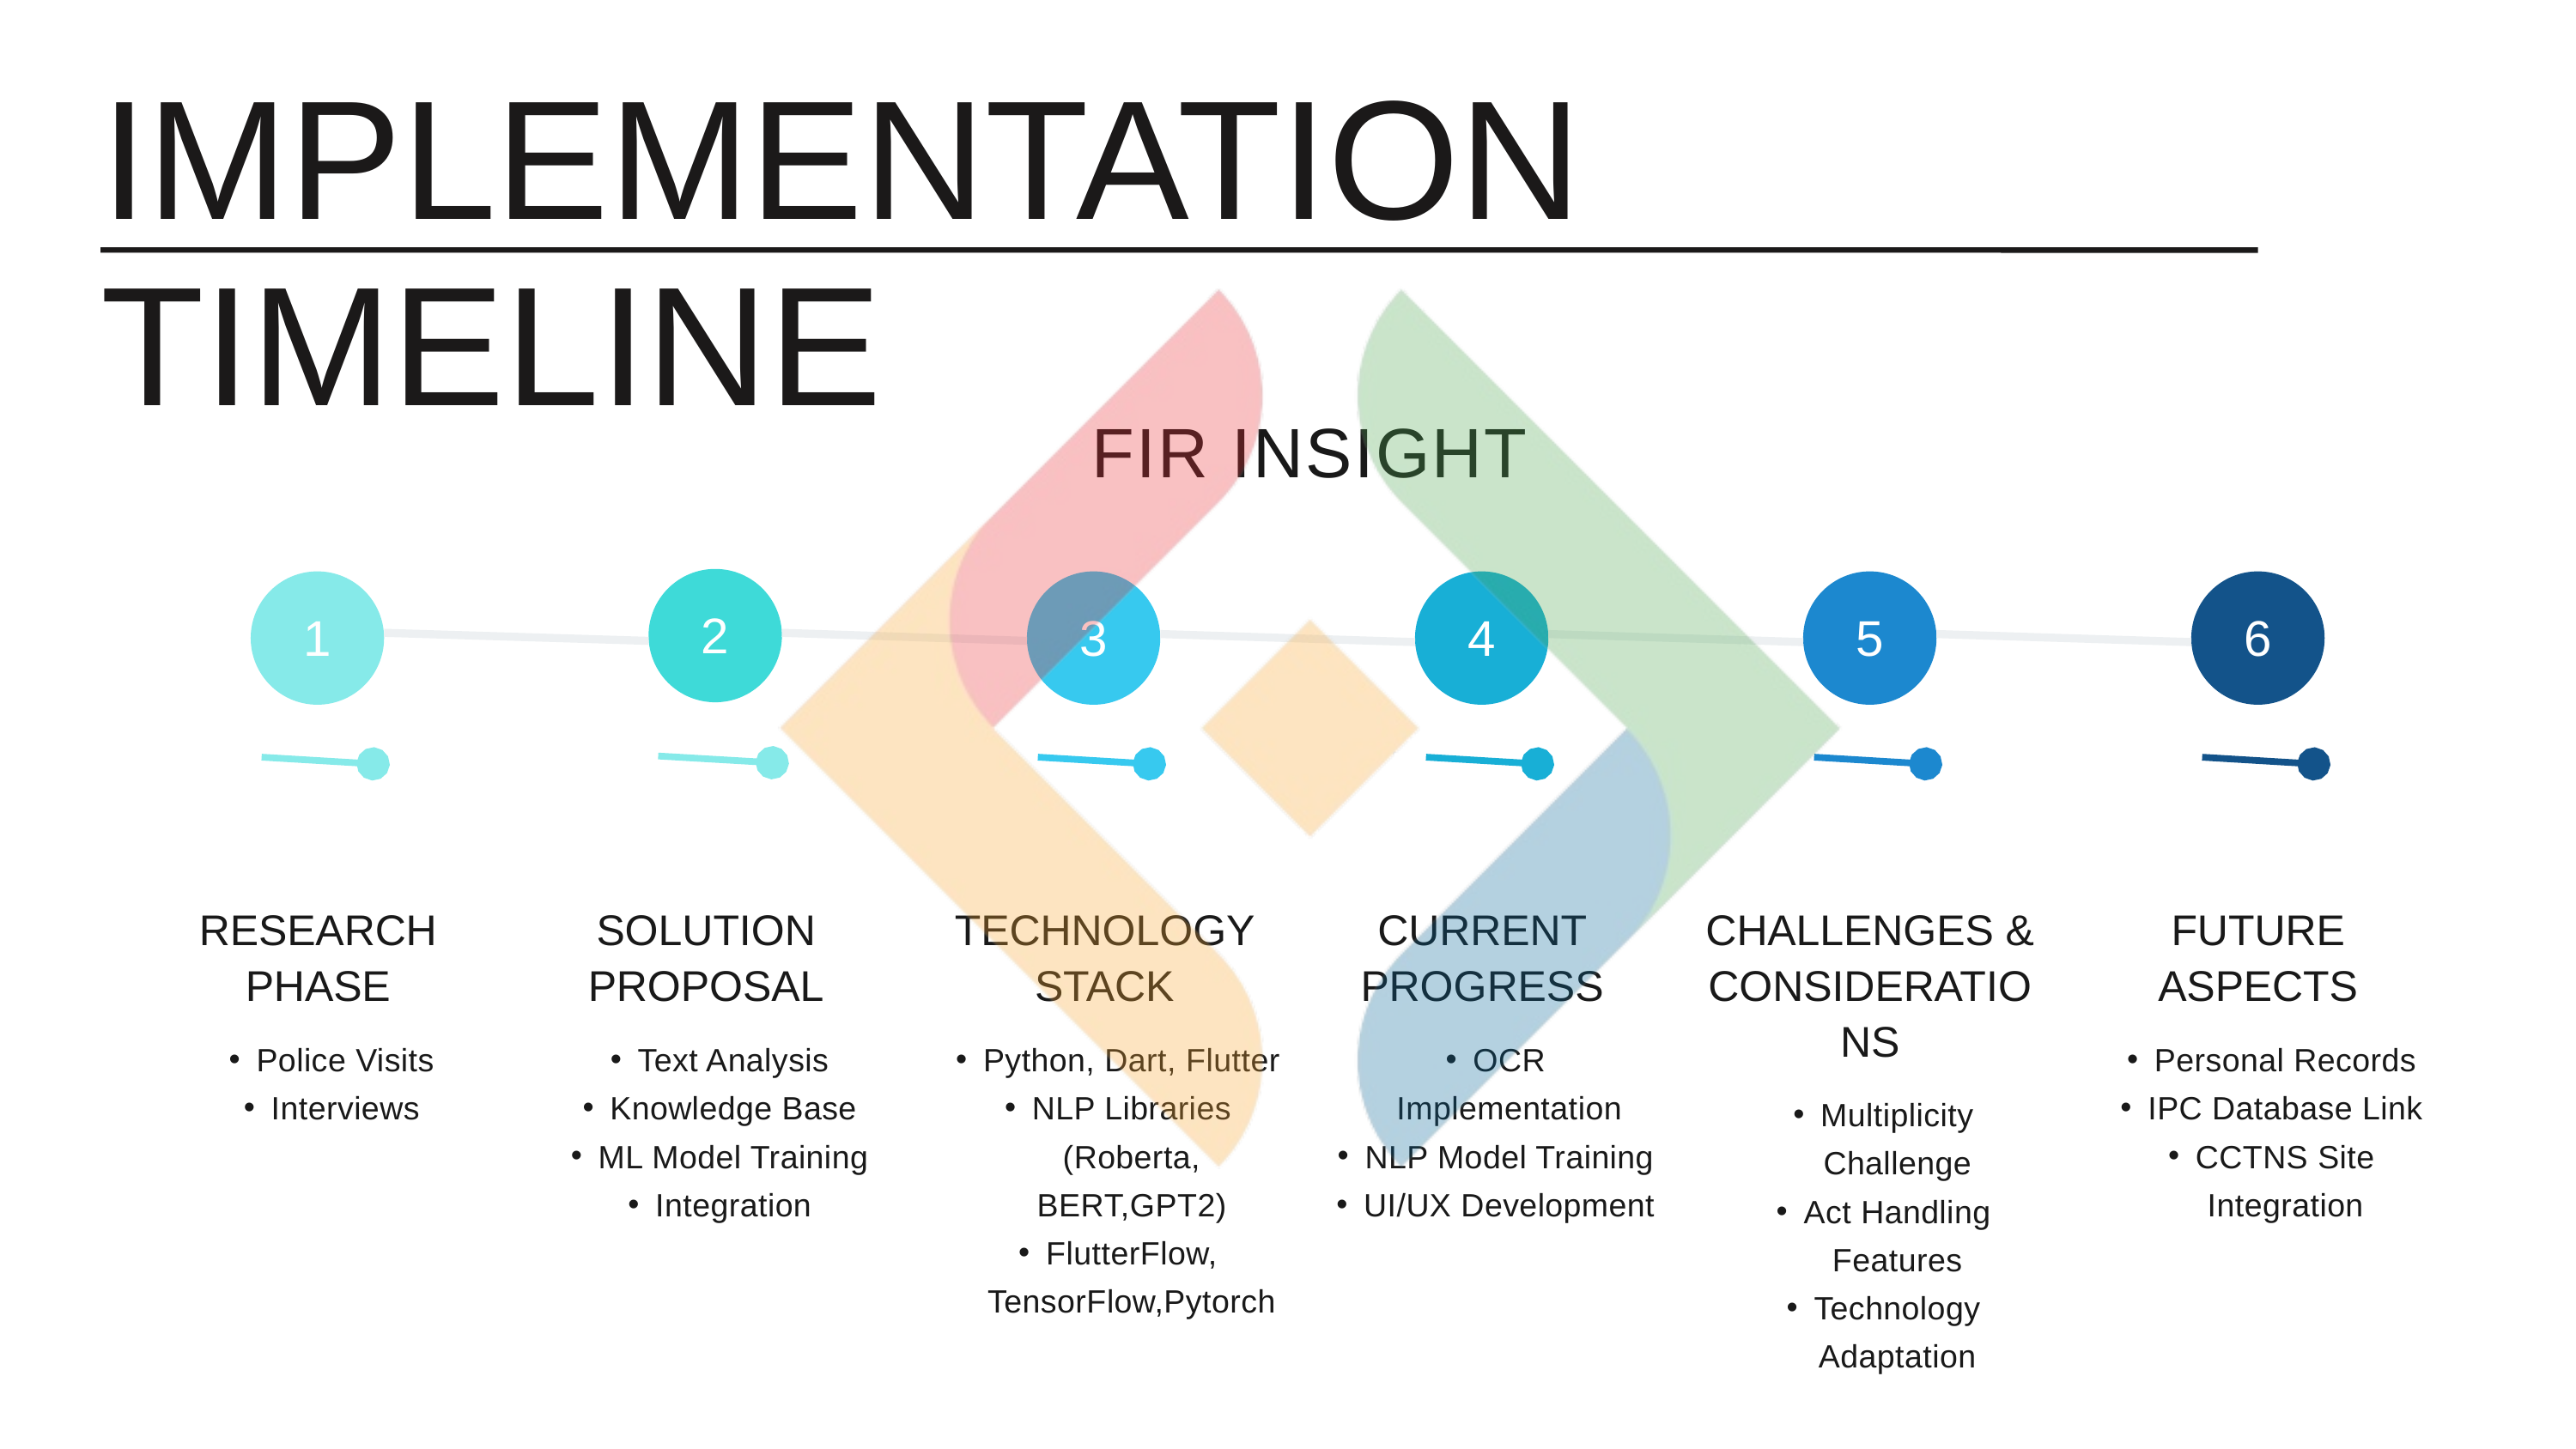

IMPLEMENTATION TIMELINE

FIR INSIGHT

2

1

3

4

5

6

RESEARCH PHASE
Police Visits
Interviews
SOLUTION PROPOSAL
Text Analysis
Knowledge Base
ML Model Training
Integration

TECHNOLOGY STACK
Python, Dart, Flutter
NLP Libraries (Roberta, BERT,GPT2)
FlutterFlow, TensorFlow,Pytorch
CURRENT PROGRESS
OCR Implementation
NLP Model Training
UI/UX Development
CHALLENGES & CONSIDERATIONS
Multiplicity Challenge
Act Handling Features
Technology Adaptation

FUTURE ASPECTS
Personal Records
IPC Database Link
CCTNS Site Integration